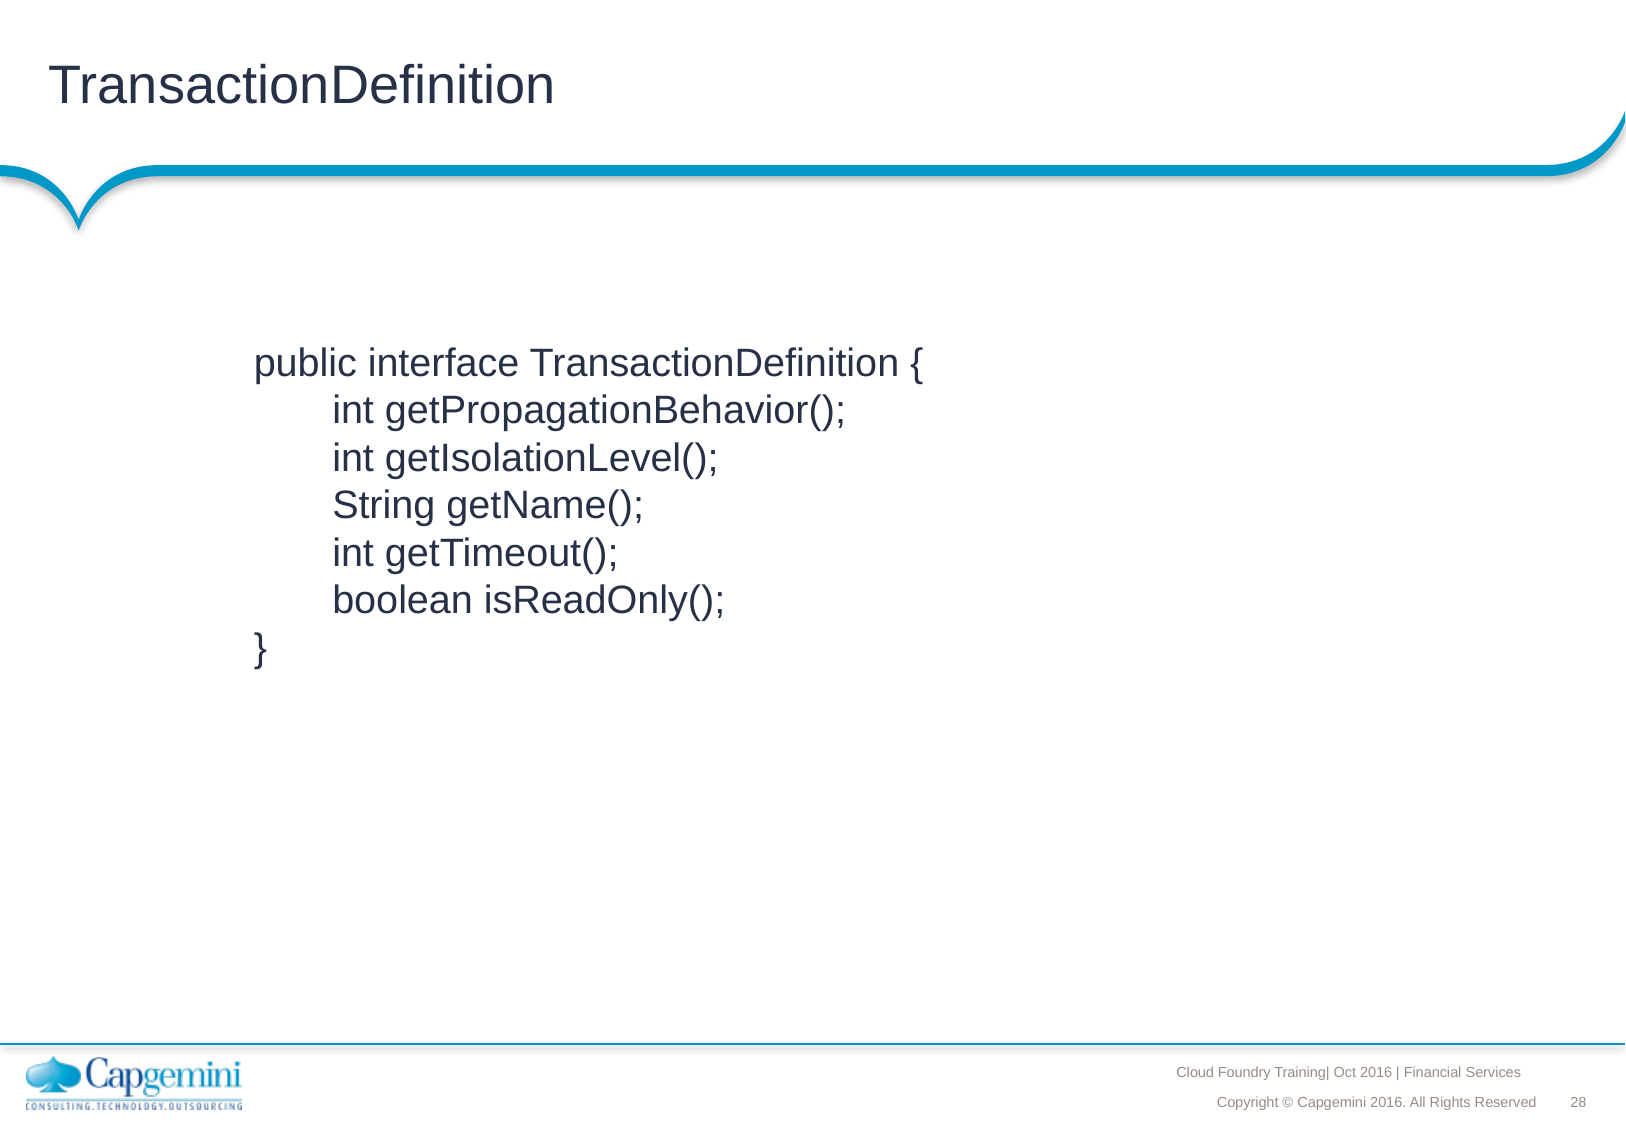

# TransactionDefinition
public interface TransactionDefinition {
int getPropagationBehavior();
int getIsolationLevel();
String getName();
int getTimeout();
boolean isReadOnly();
}